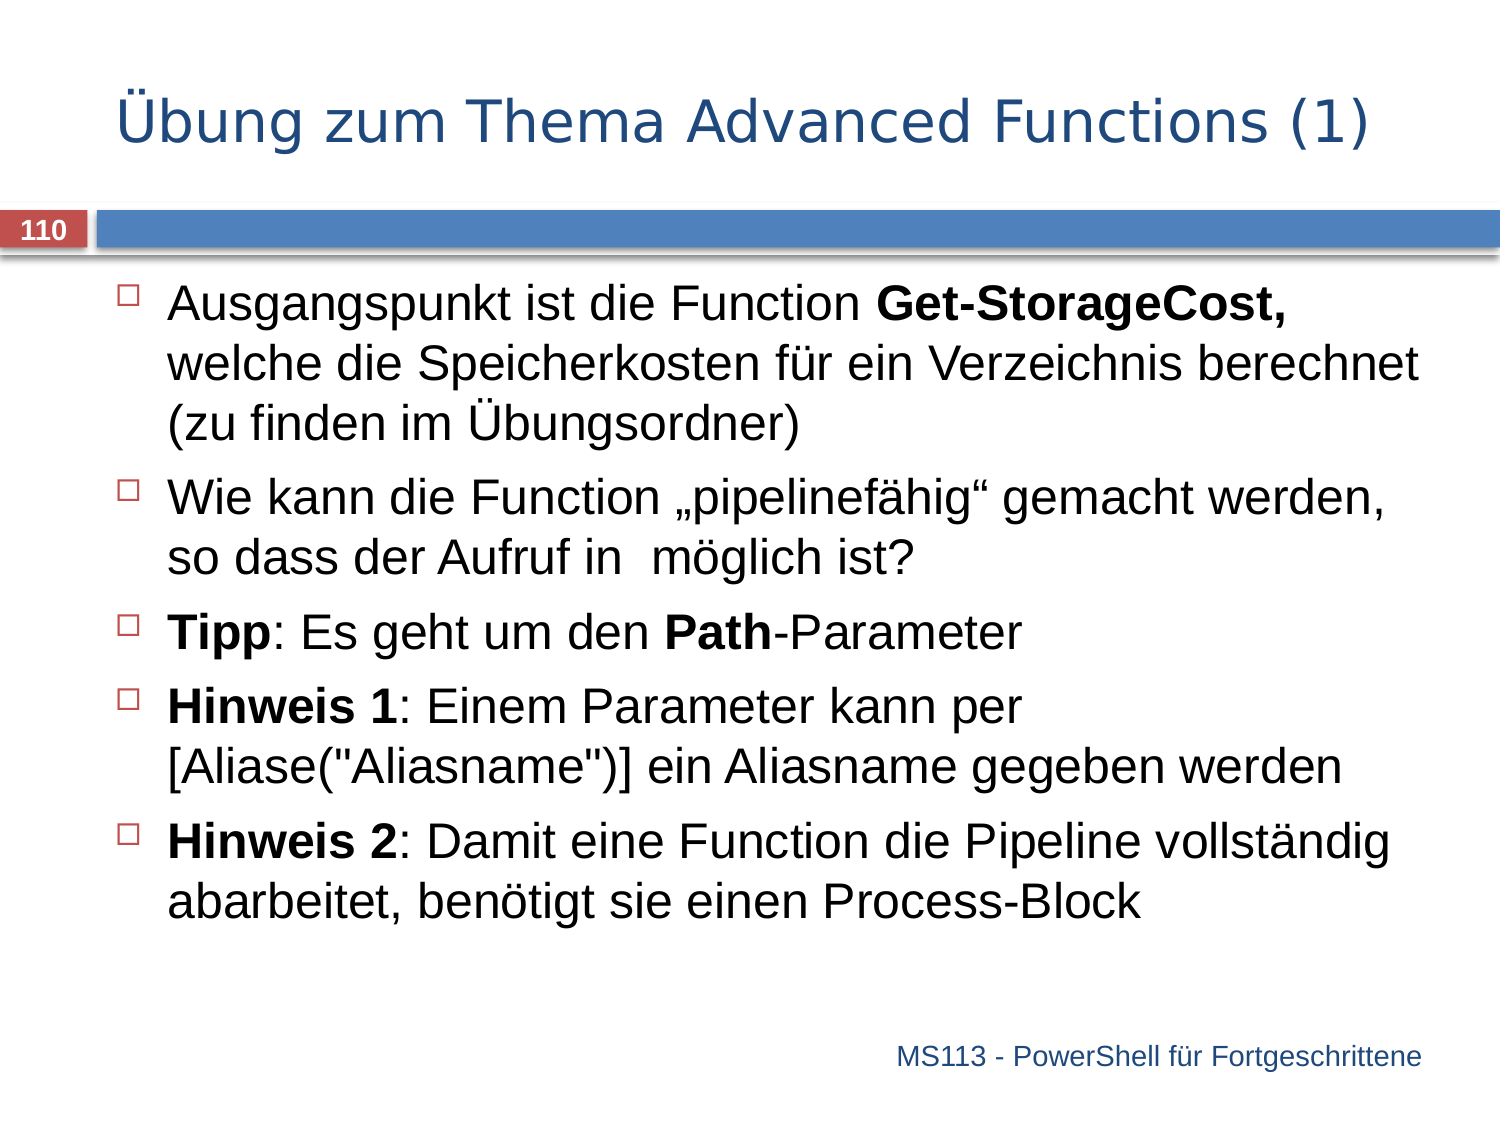

# Übung zum Thema Advanced Functions (1)
110
Ausgangspunkt ist die Function Get-StorageCost, welche die Speicherkosten für ein Verzeichnis berechnet (zu finden im Übungsordner)
Wie kann die Function „pipelinefähig“ gemacht werden, so dass der Aufruf in  möglich ist?
Tipp: Es geht um den Path-Parameter
Hinweis 1: Einem Parameter kann per [Aliase("Aliasname")] ein Aliasname gegeben werden
Hinweis 2: Damit eine Function die Pipeline vollständig abarbeitet, benötigt sie einen Process-Block

MS113 - PowerShell für Fortgeschrittene